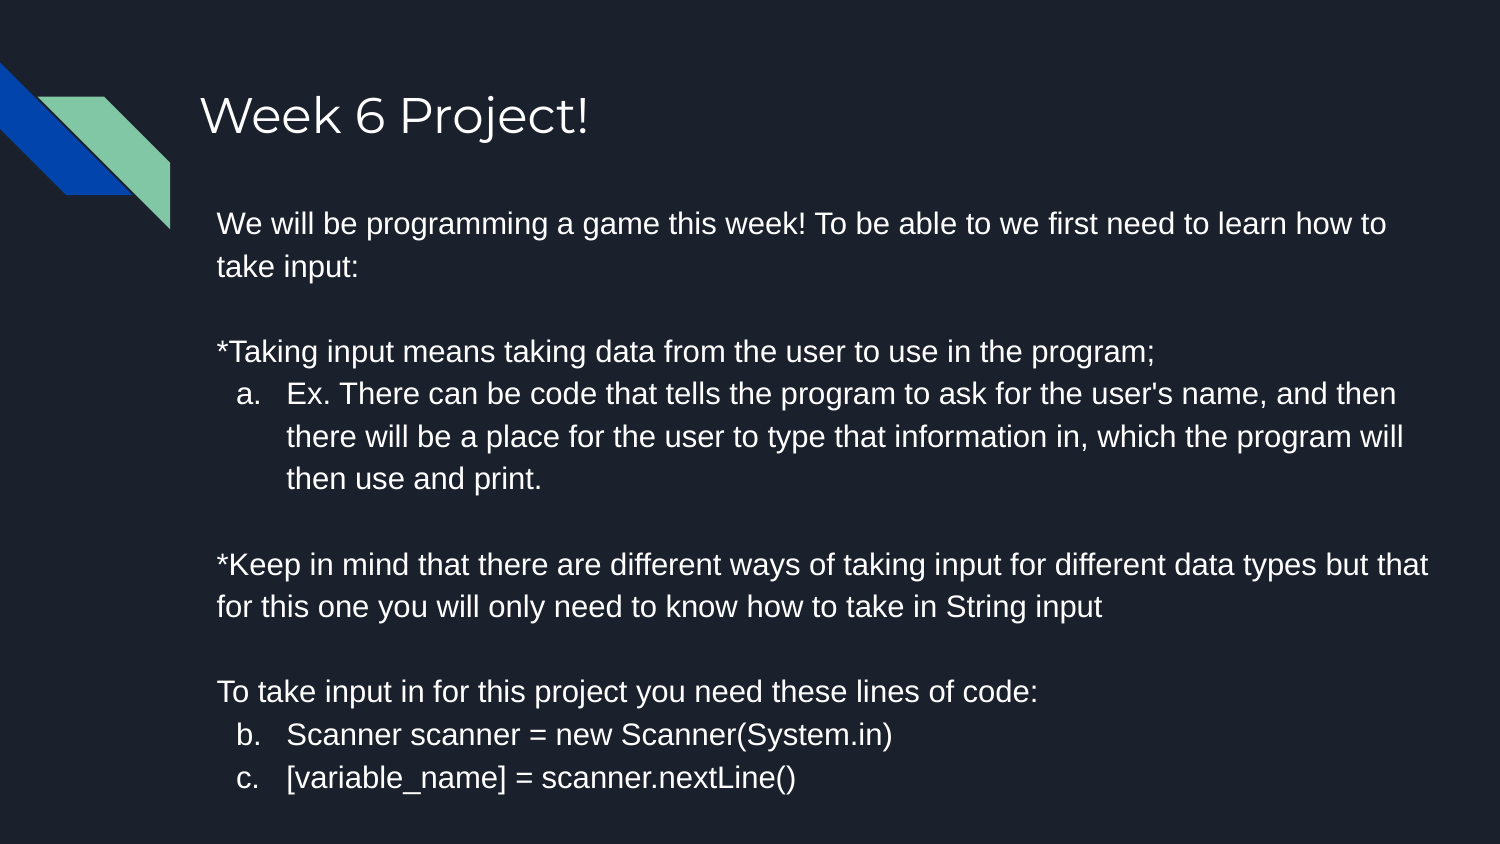

# Week 6 Project!
We will be programming a game this week! To be able to we first need to learn how to take input:

*Taking input means taking data from the user to use in the program;
Ex. There can be code that tells the program to ask for the user's name, and then there will be a place for the user to type that information in, which the program will then use and print.

*Keep in mind that there are different ways of taking input for different data types but that for this one you will only need to know how to take in String input

To take input in for this project you need these lines of code:
Scanner scanner = new Scanner(System.in)
[variable_name] = scanner.nextLine()